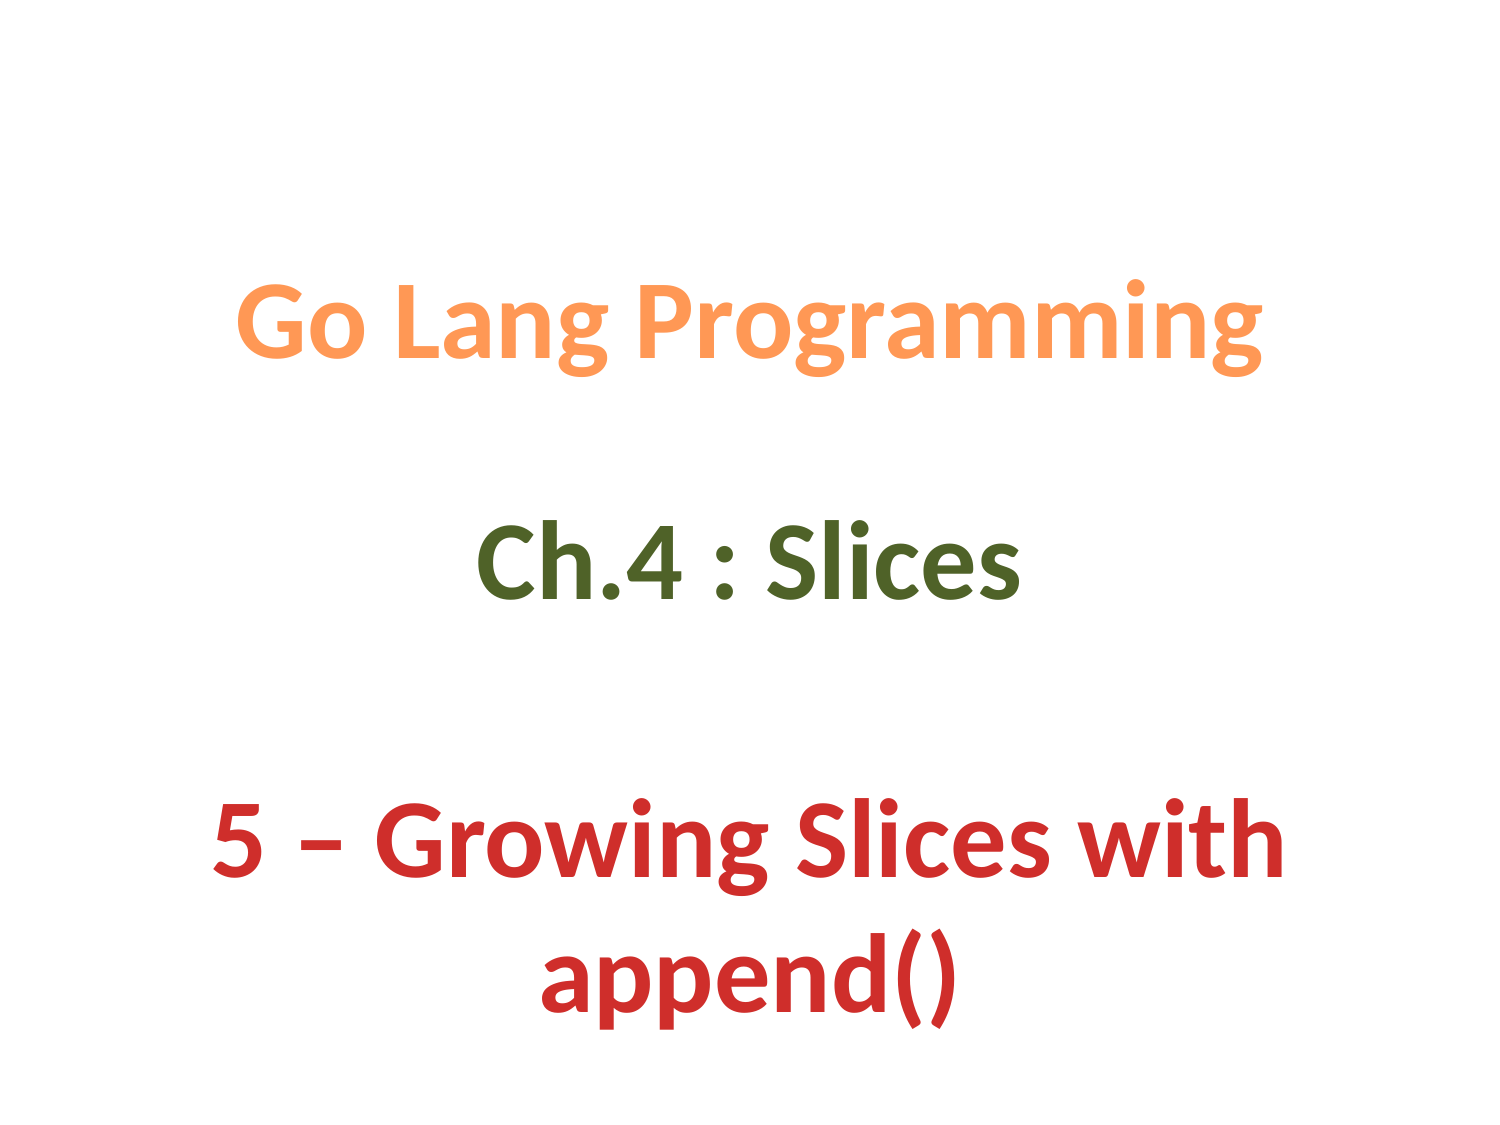

Go Lang Programming
Ch.4 : Slices
5 – Growing Slices with append()